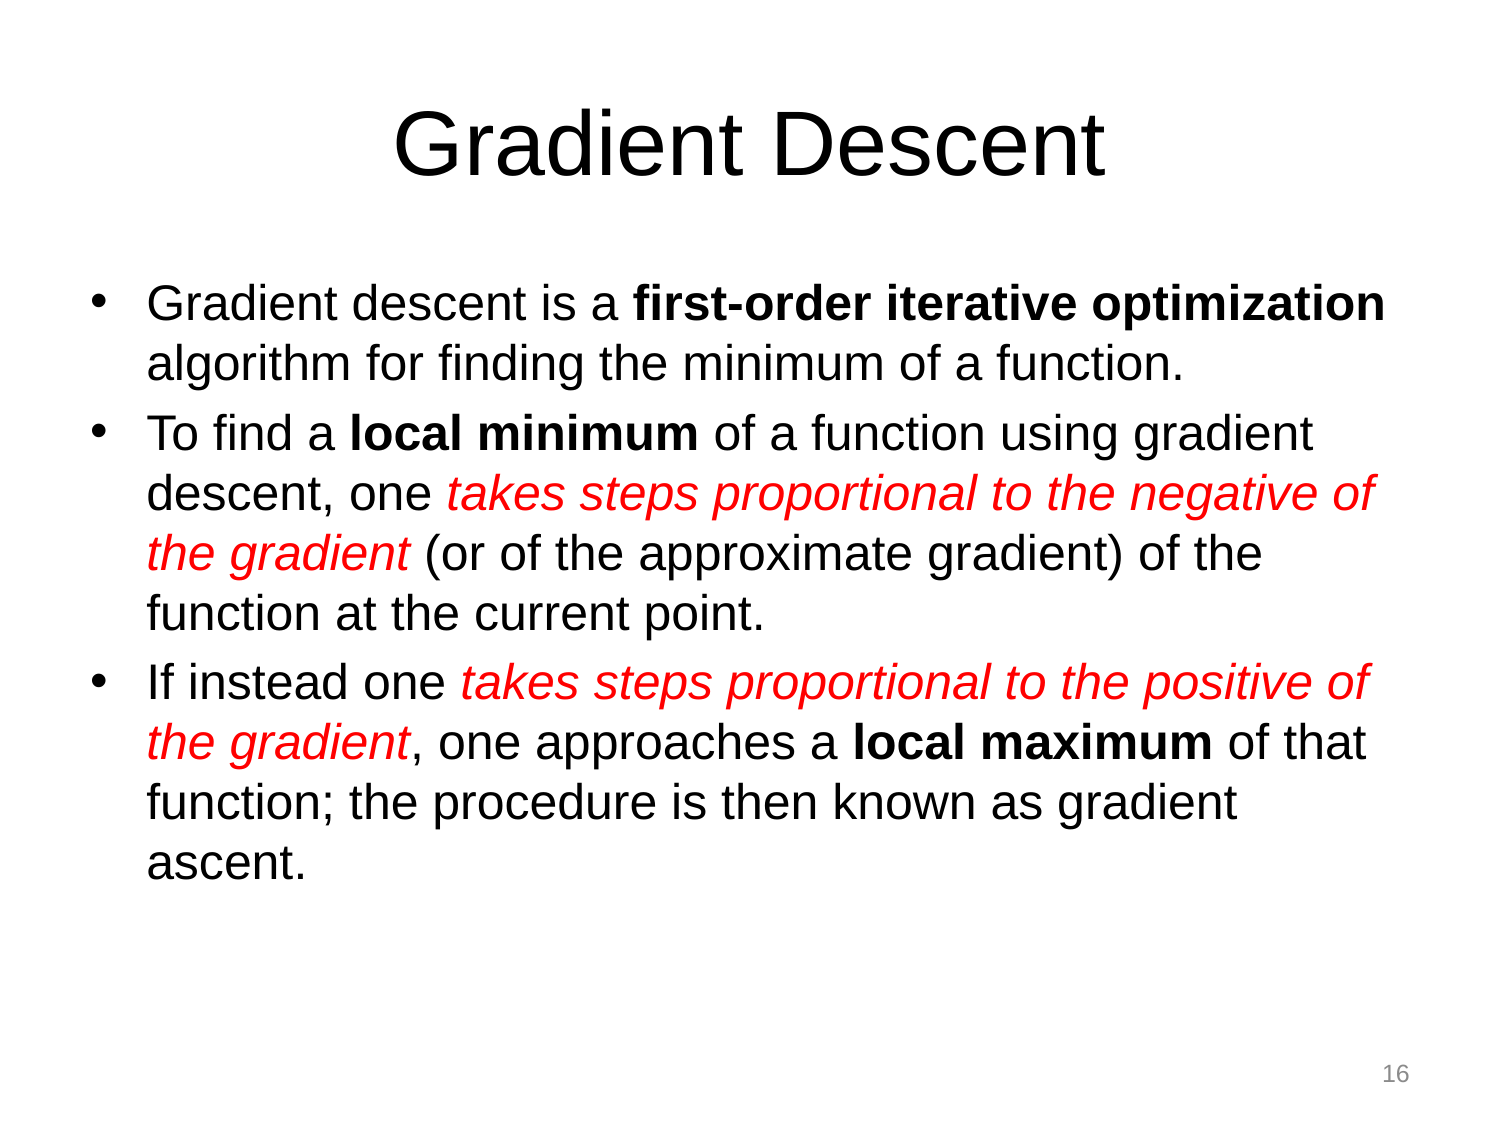

# Gradient Descent
Gradient descent is a first-order iterative optimization algorithm for finding the minimum of a function.
To find a local minimum of a function using gradient descent, one takes steps proportional to the negative of the gradient (or of the approximate gradient) of the function at the current point.
If instead one takes steps proportional to the positive of the gradient, one approaches a local maximum of that function; the procedure is then known as gradient ascent.
16